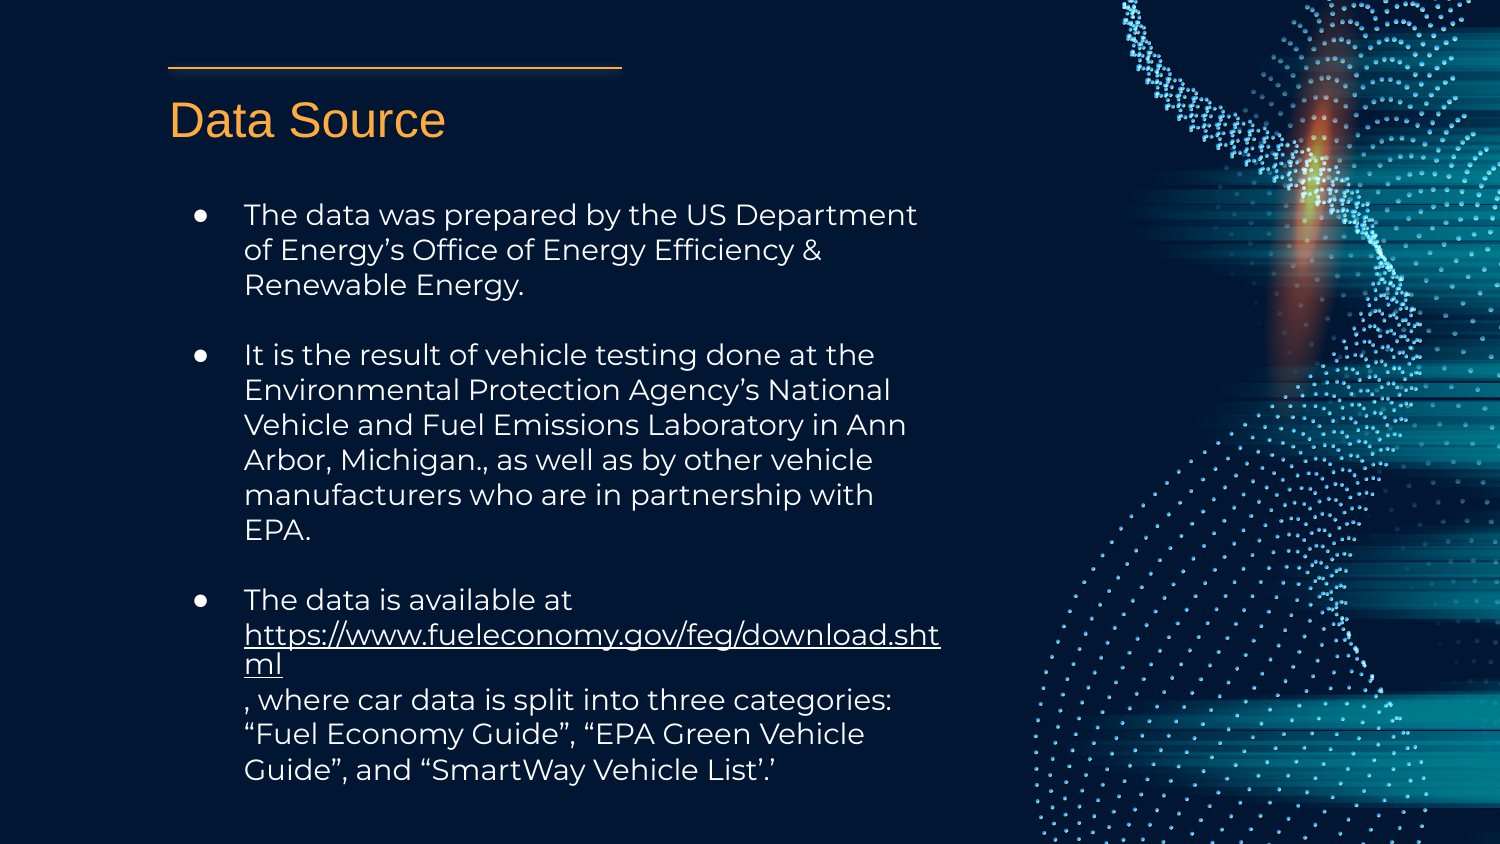

# Data Source
The data was prepared by the US Department of Energy’s Office of Energy Efficiency & Renewable Energy.

It is the result of vehicle testing done at the Environmental Protection Agency’s National Vehicle and Fuel Emissions Laboratory in Ann Arbor, Michigan., as well as by other vehicle manufacturers who are in partnership with EPA.

The data is available at https://www.fueleconomy.gov/feg/download.shtml, where car data is split into three categories: “Fuel Economy Guide”, “EPA Green Vehicle Guide”, and “SmartWay Vehicle List’.’